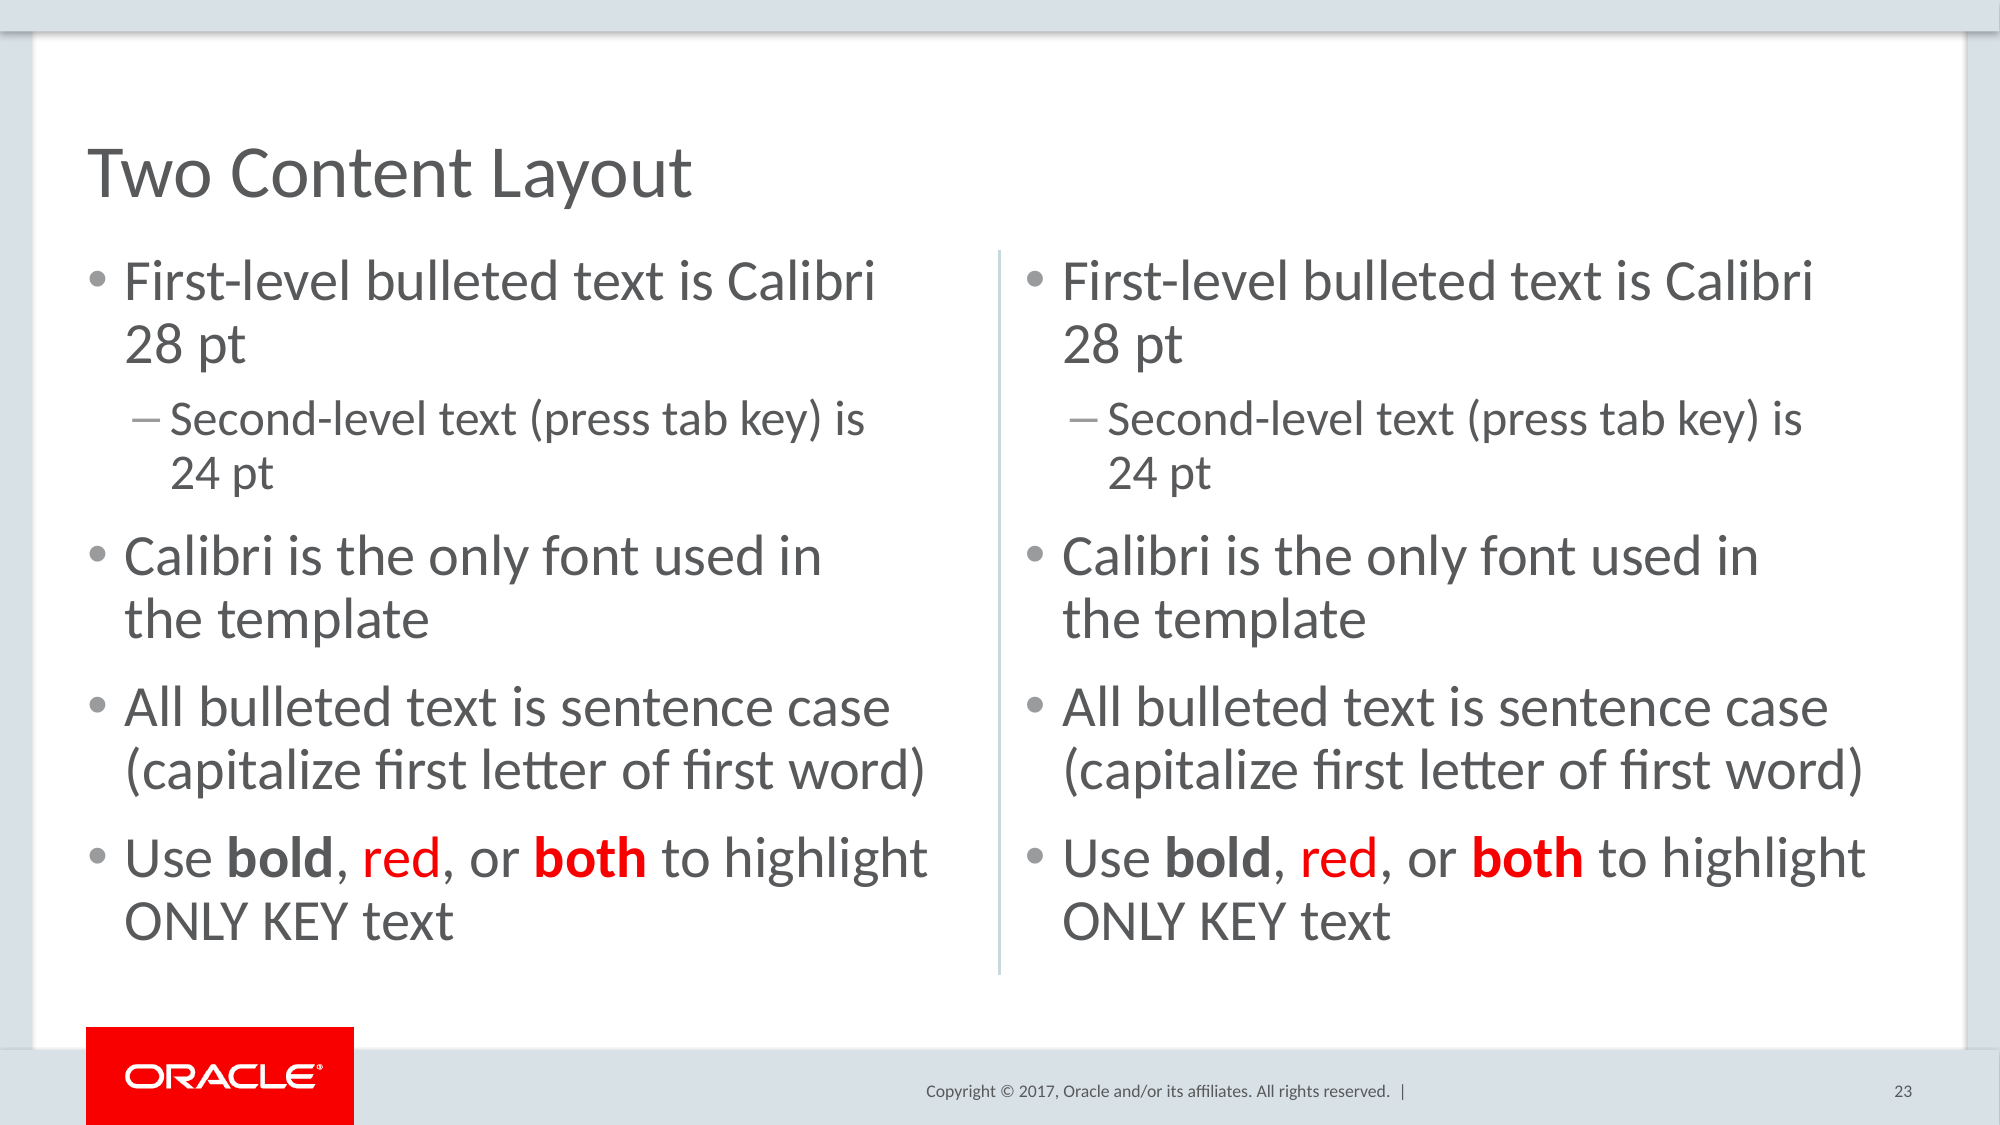

# Two Content Layout
First-level bulleted text is Calibri
28 pt
Second-level text (press tab key) is
24 pt
Calibri is the only font used in
the template
All bulleted text is sentence case (capitalize first letter of first word)
Use bold, red, or both to highlight ONLY KEY text
First-level bulleted text is Calibri
28 pt
Second-level text (press tab key) is
24 pt
Calibri is the only font used in
the template
All bulleted text is sentence case (capitalize first letter of first word)
Use bold, red, or both to highlight ONLY KEY text
23